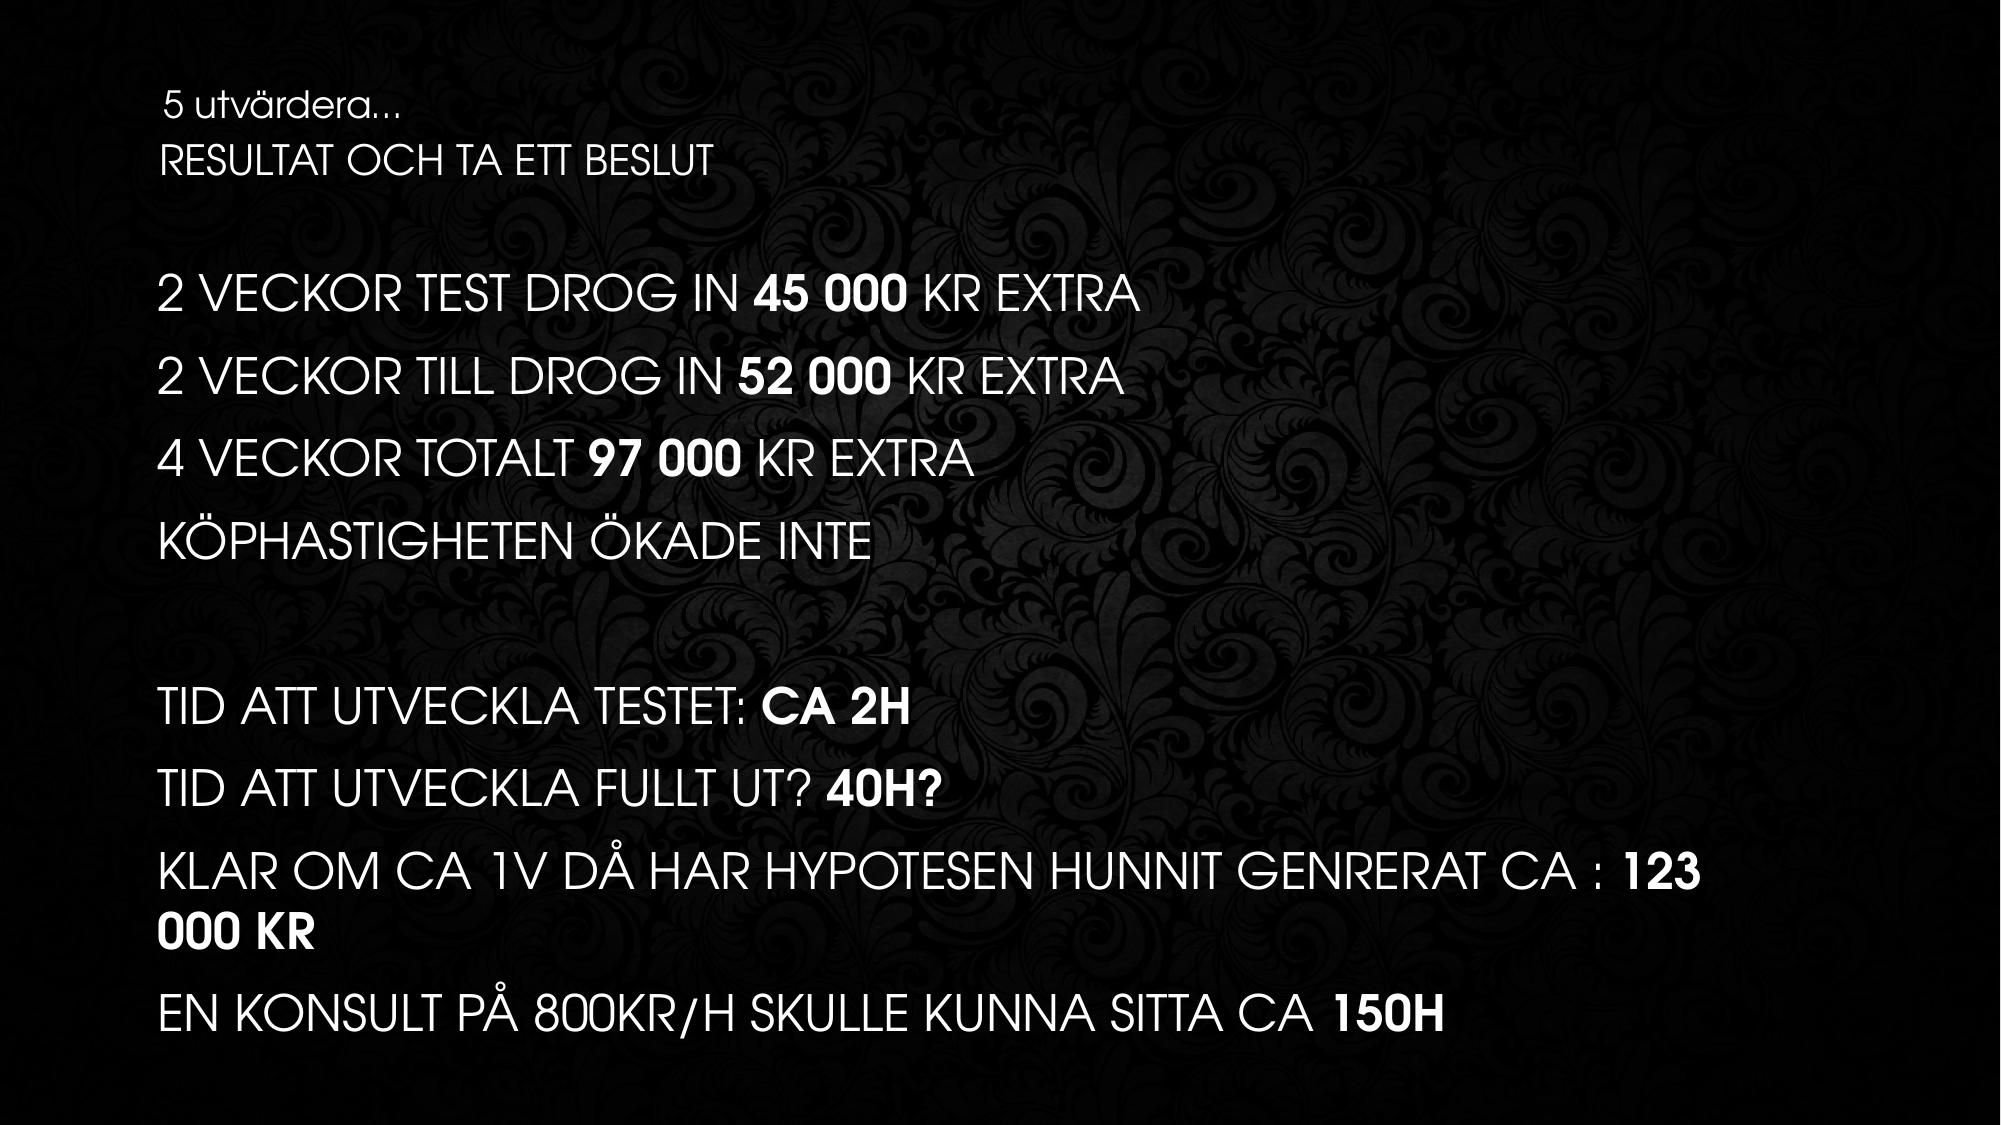

5 utvärdera…
# Resultat och ta ett beslut
2 veckor test drog in 45 000 kr extra
2 veckor till drog in 52 000 kr extra
4 veckor totalt 97 000 kr extra
Köphastigheten ökade inte

Tid att utveckla testet: ca 2h
Tid att utveckla fullt ut? 40h?
Klar om ca 1v då har hypotesen hunnit genrerat ca : 123 000 kr
En konsult på 800kr/h skulle kunna sitta ca 150h